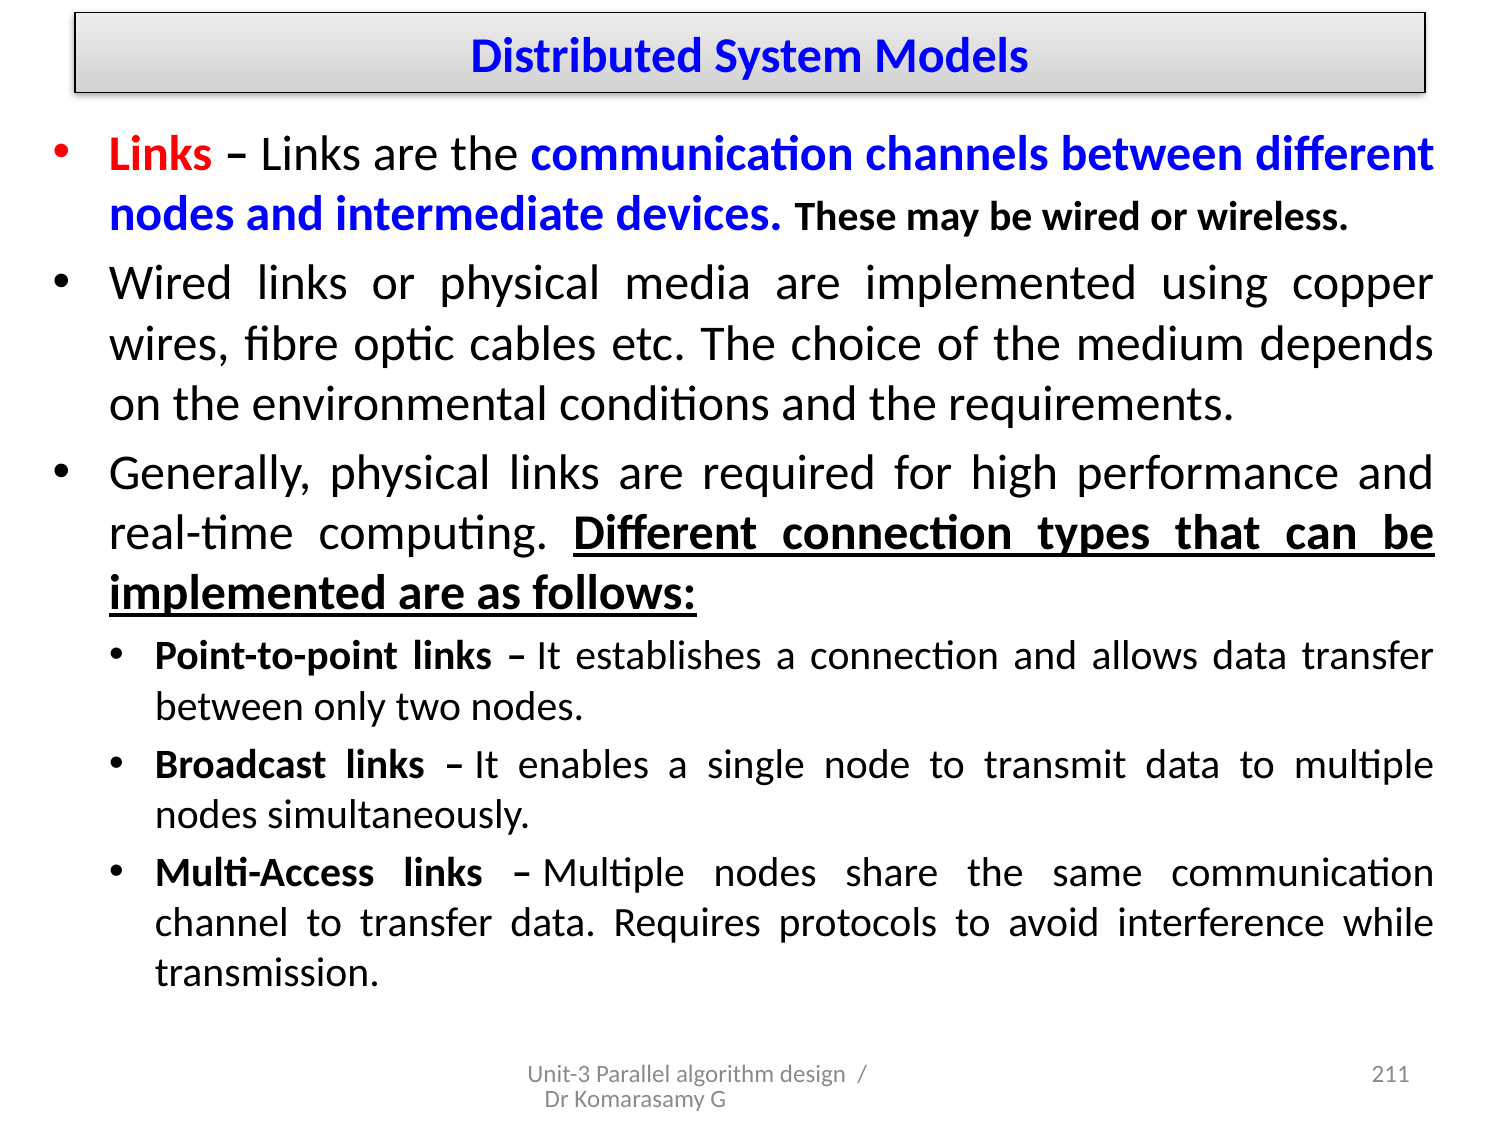

# Distributed System Models
Links – Links are the communication channels between different nodes and intermediate devices. These may be wired or wireless.
Wired links or physical media are implemented using copper wires, fibre optic cables etc. The choice of the medium depends on the environmental conditions and the requirements.
Generally, physical links are required for high performance and real-time computing. Different connection types that can be implemented are as follows:
Point-to-point links – It establishes a connection and allows data transfer between only two nodes.
Broadcast links – It enables a single node to transmit data to multiple nodes simultaneously.
Multi-Access links – Multiple nodes share the same communication channel to transfer data. Requires protocols to avoid interference while transmission.
Unit-3 Parallel algorithm design  /                     Dr Komarasamy G
211